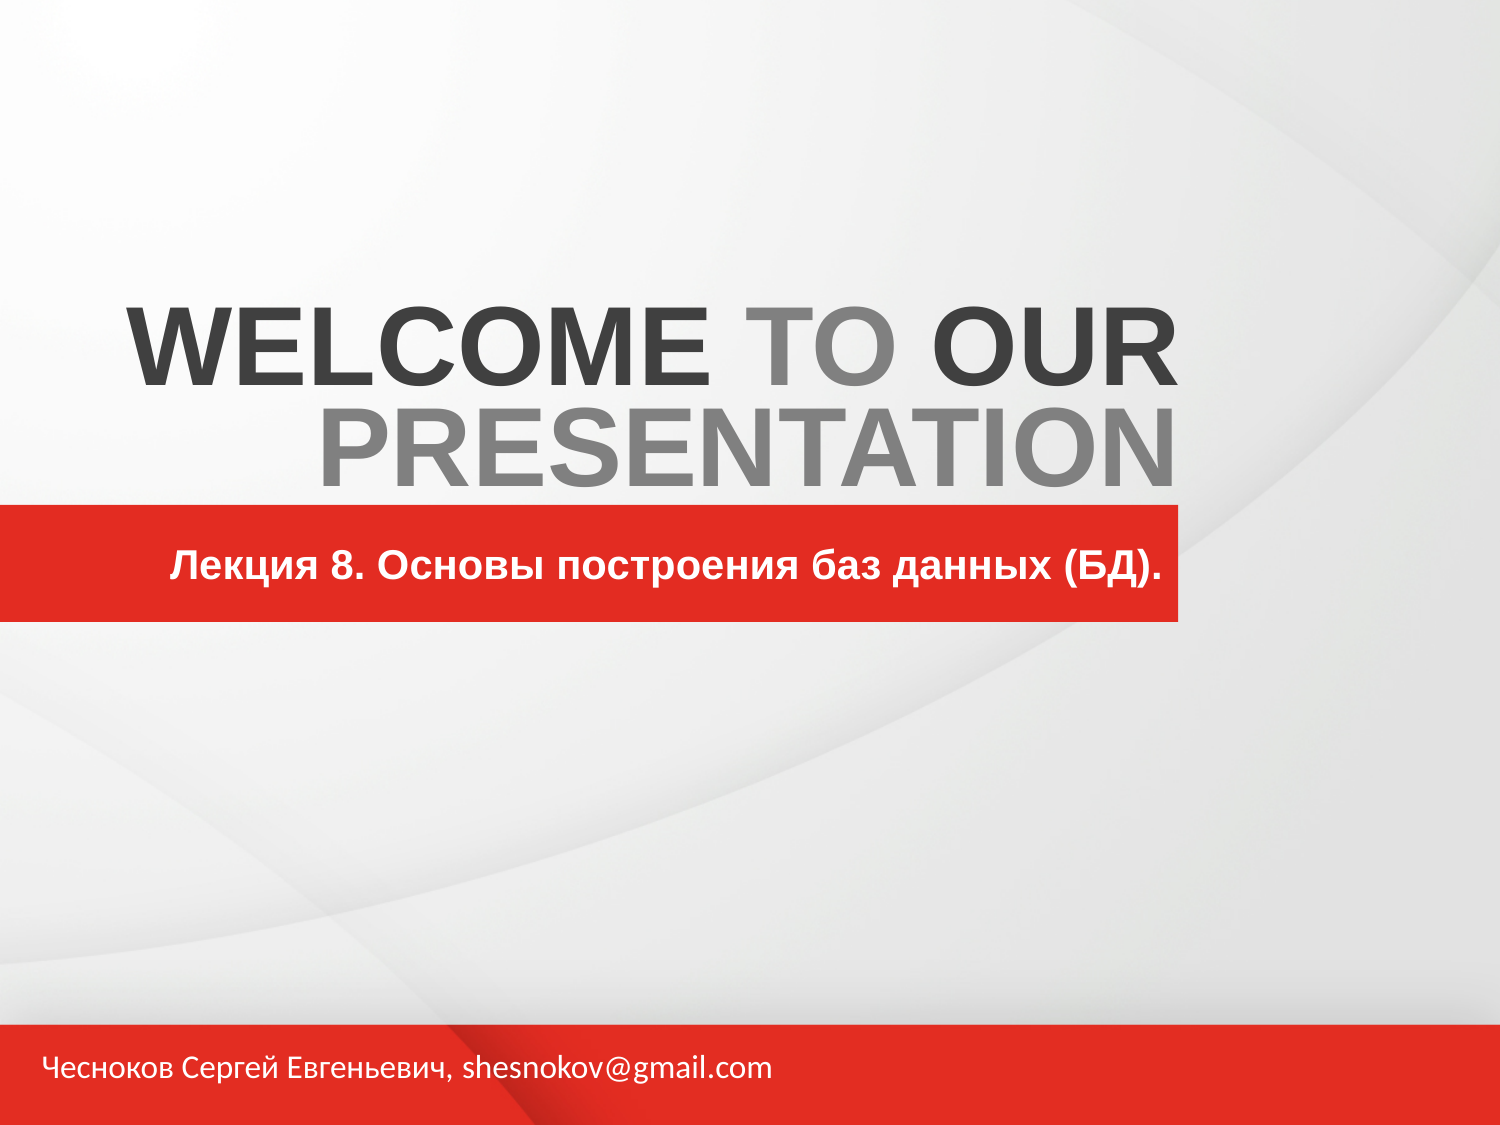

WELCOME TO OUR
PRESENTATION
Лекция 8. Основы построения баз данных (БД).
Чесноков Сергей Евгеньевич, shesnokov@gmail.com